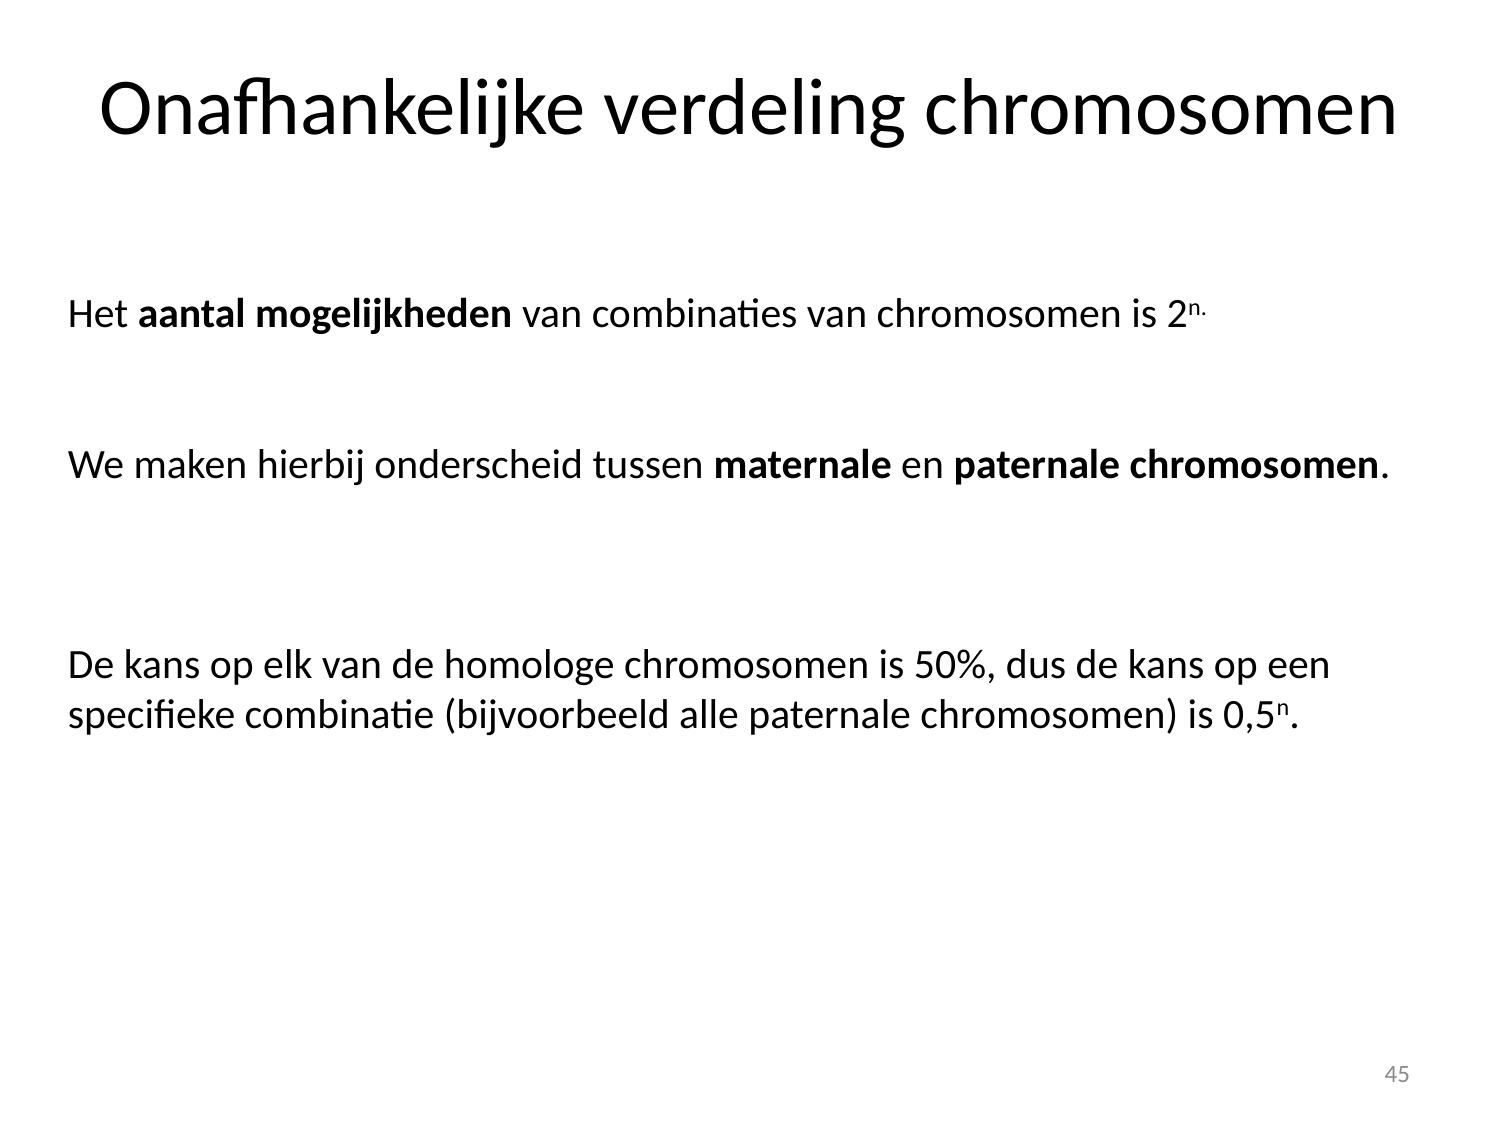

# Onafhankelijke verdeling chromosomen
Het aantal mogelijkheden van combinaties van chromosomen is 2n.

We maken hierbij onderscheid tussen maternale en paternale chromosomen.

De kans op elk van de homologe chromosomen is 50%, dus de kans op een specifieke combinatie (bijvoorbeeld alle paternale chromosomen) is 0,5n.

45